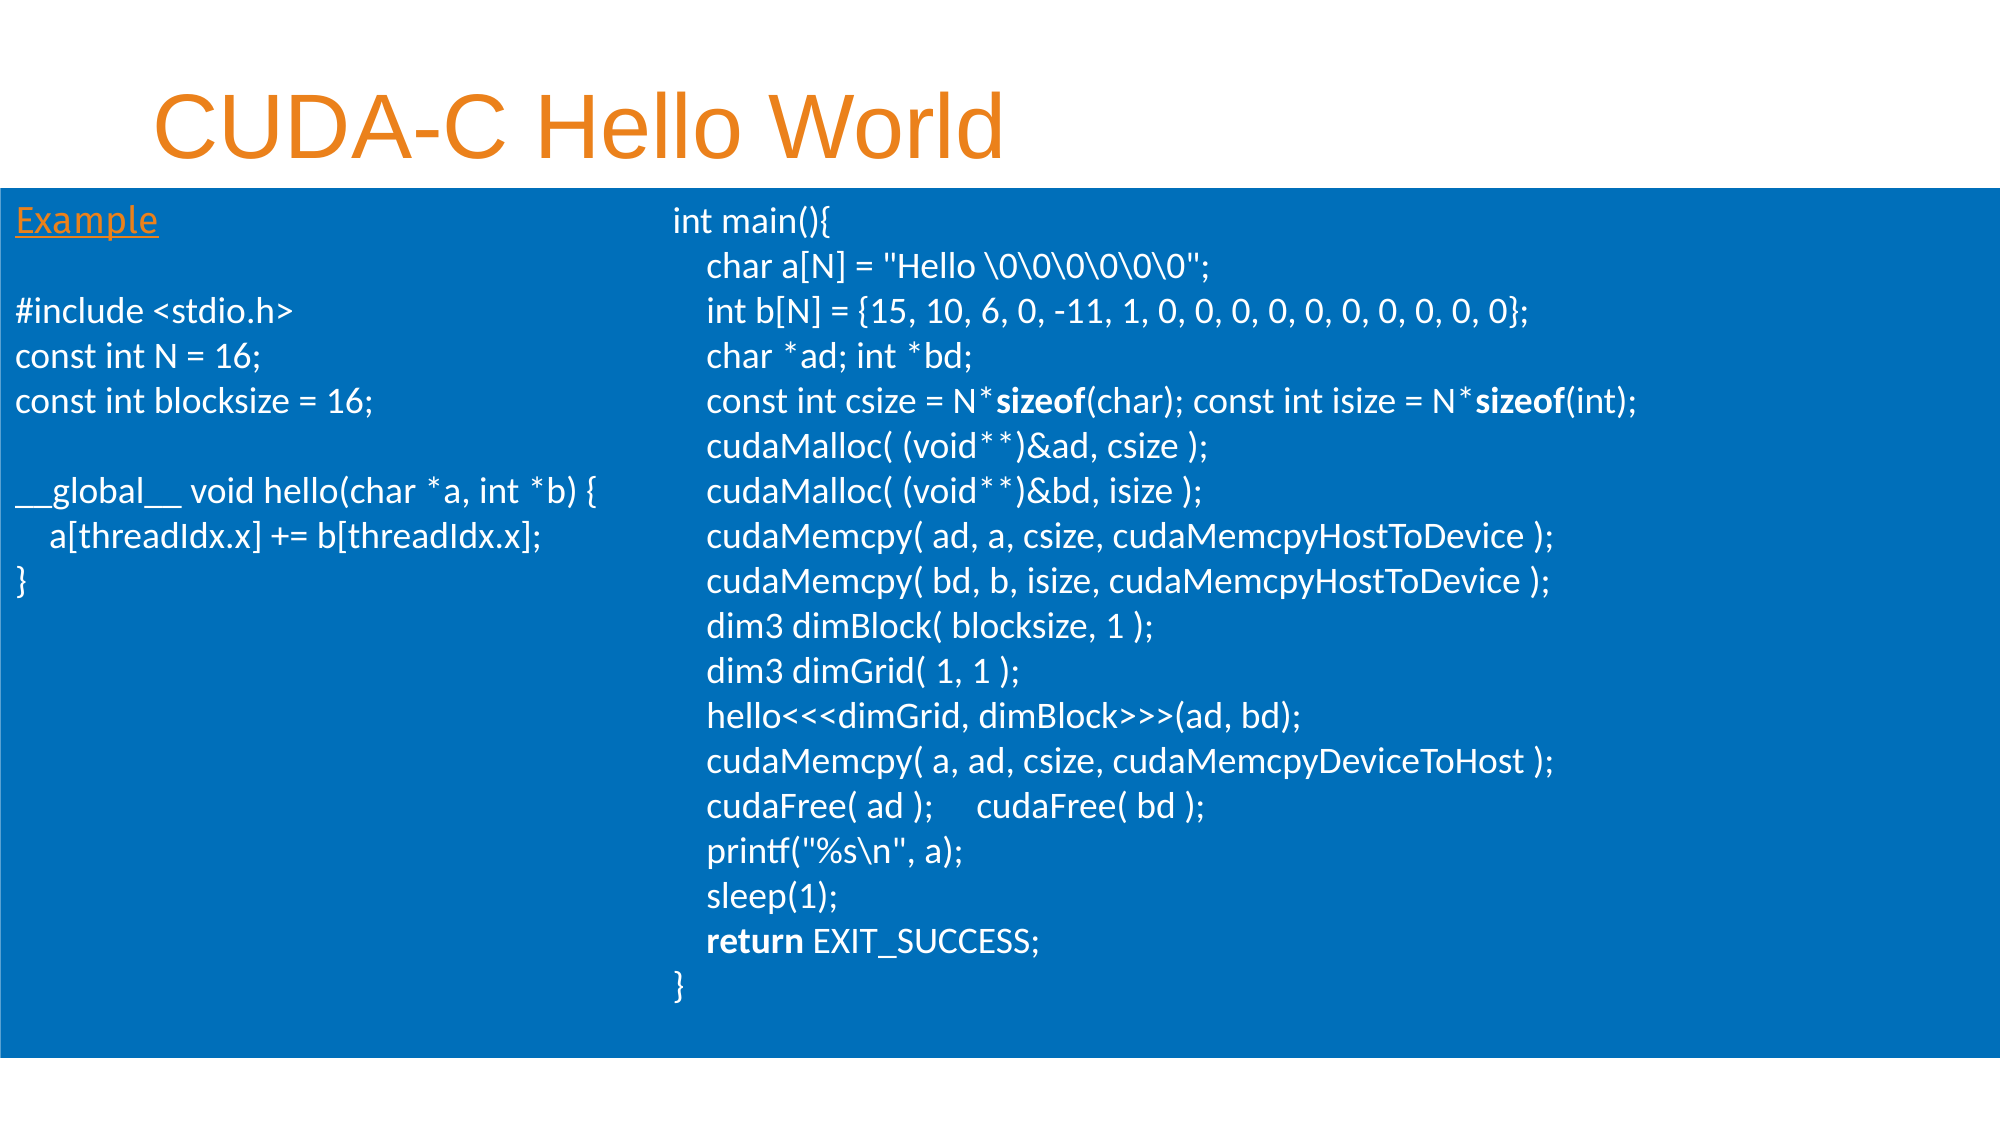

# CUDA-C Hello World
Example

#include <stdio.h>
const int N = 16;
const int blocksize = 16;

__global__ void hello(char *a, int *b) {
    a[threadIdx.x] += b[threadIdx.x];
}

int main(){
    char a[N] = "Hello \0\0\0\0\0\0";
    int b[N] = {15, 10, 6, 0, -11, 1, 0, 0, 0, 0, 0, 0, 0, 0, 0, 0};
    char *ad; int *bd;
    const int csize = N*sizeof(char); const int isize = N*sizeof(int);
    cudaMalloc( (void**)&ad, csize );
    cudaMalloc( (void**)&bd, isize );
    cudaMemcpy( ad, a, csize, cudaMemcpyHostToDevice );
    cudaMemcpy( bd, b, isize, cudaMemcpyHostToDevice );
    dim3 dimBlock( blocksize, 1 );
    dim3 dimGrid( 1, 1 );
    hello<<<dimGrid, dimBlock>>>(ad, bd);
    cudaMemcpy( a, ad, csize, cudaMemcpyDeviceToHost );
    cudaFree( ad );     cudaFree( bd );
    printf("%s\n", a);
    sleep(1);
    return EXIT_SUCCESS;
}